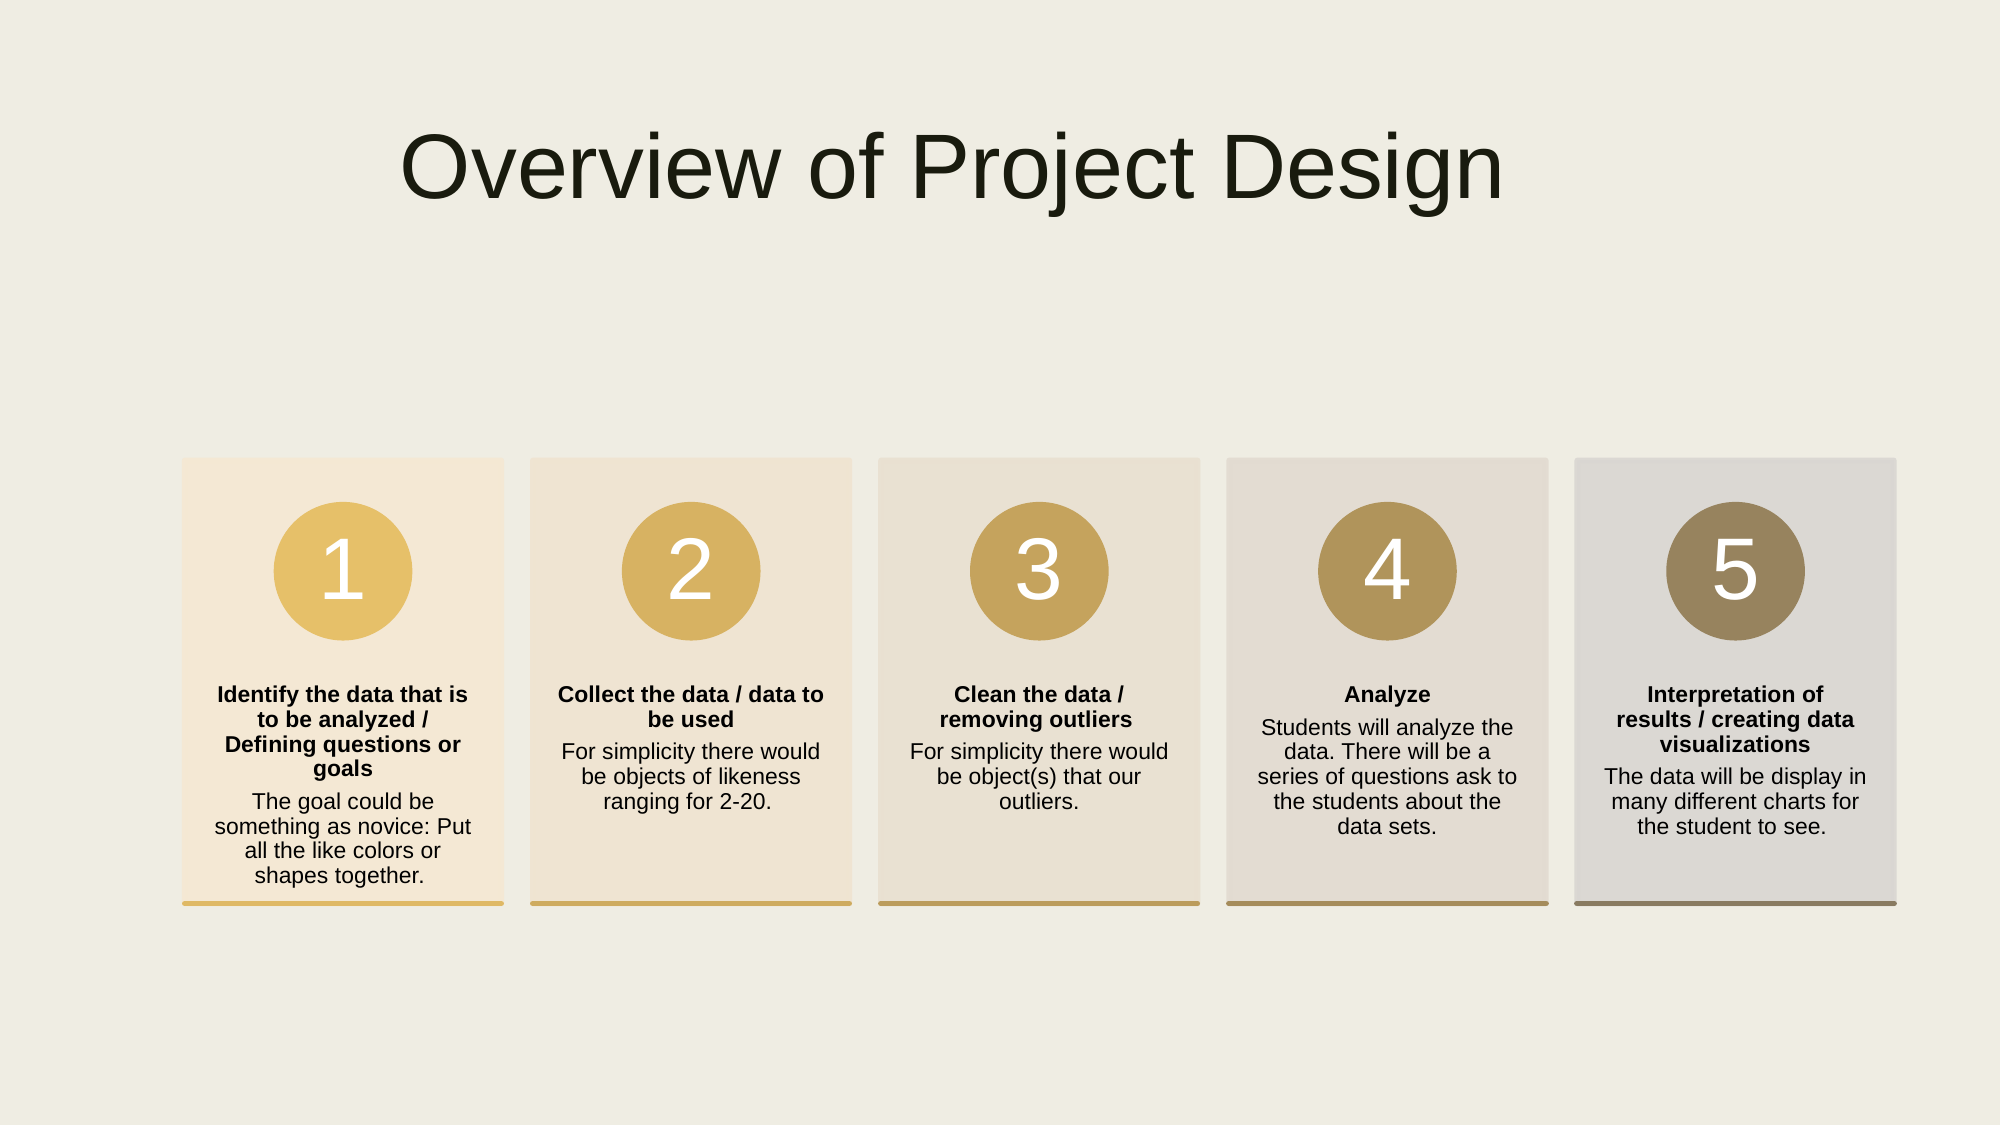

# Overview of Project Design
Identify the data that is to be analyzed / Defining questions or goals
The goal could be something as novice: Put all the like colors or shapes together.
1
Collect the data / data to be used
For simplicity there would be objects of likeness ranging for 2-20.
2
Clean the data / removing outliers
For simplicity there would be object(s) that our outliers.
3
Analyze
Students will analyze the data. There will be a series of questions ask to the students about the data sets.
4
Interpretation of results / creating data visualizations
The data will be display in many different charts for the student to see.
5